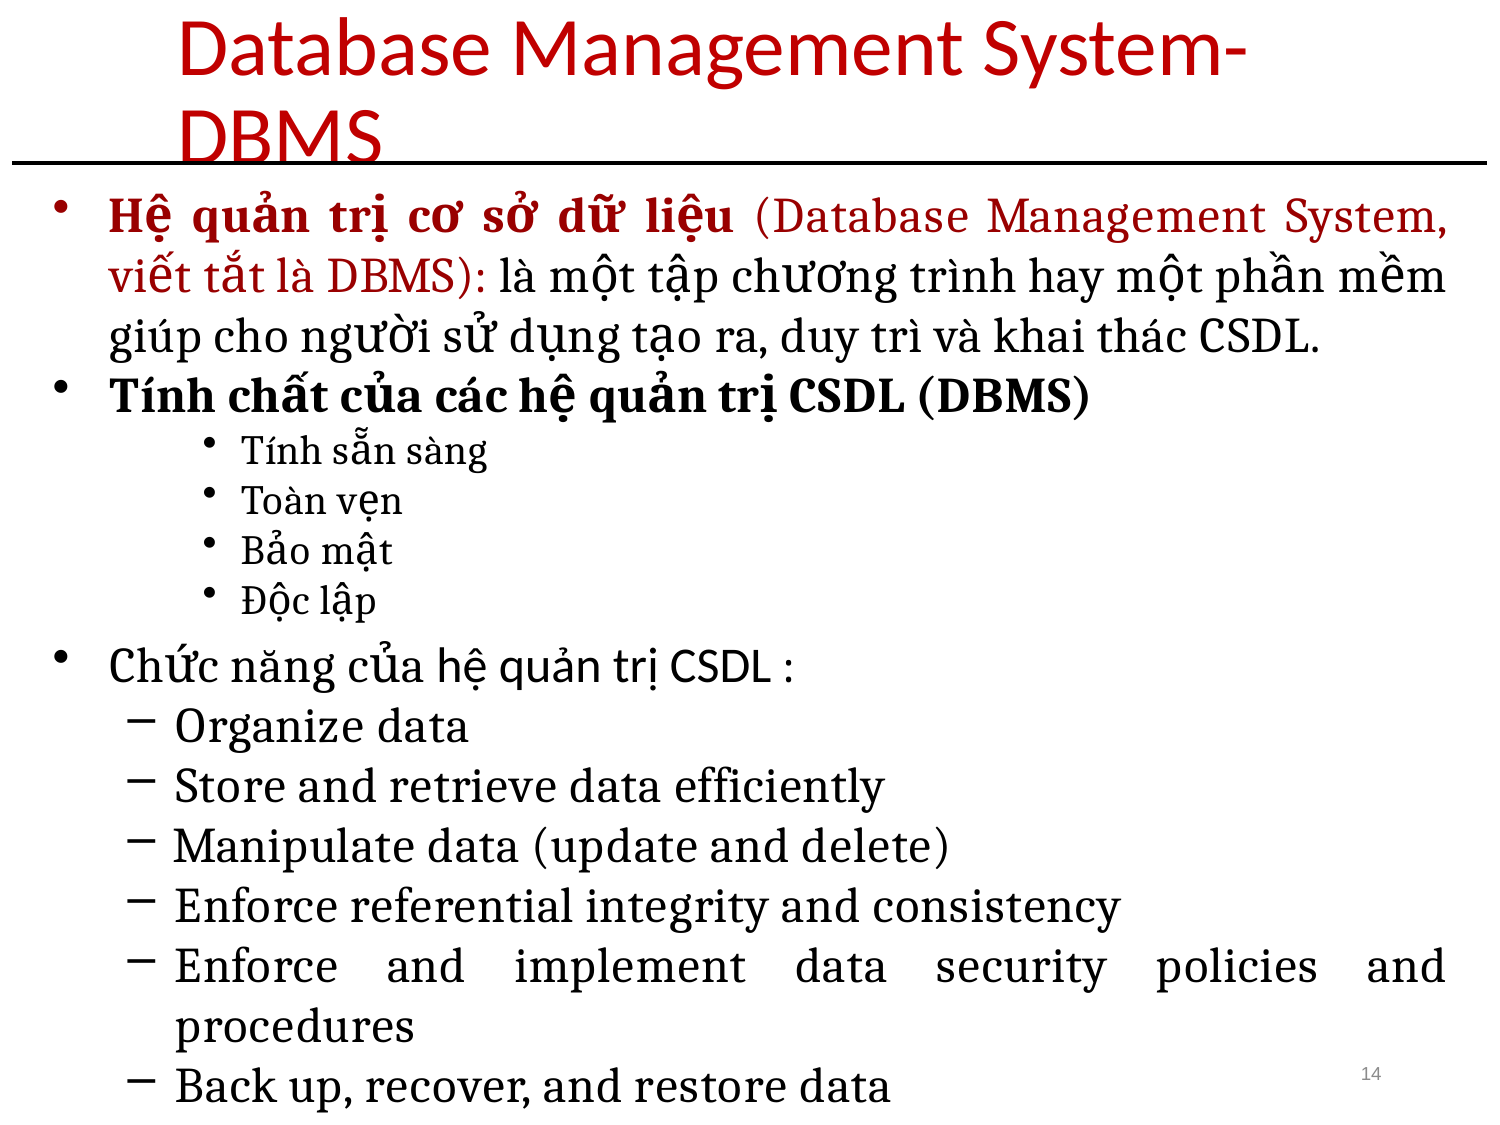

# Database Management System-DBMS
Hệ quản trị cơ sở dữ liệu (Database Management System, viết tắt là DBMS): là một tập chương trình hay một phần mềm giúp cho người sử dụng tạo ra, duy trì và khai thác CSDL.
Tính chất của các hệ quản trị CSDL (DBMS)
Tính sẵn sàng
Toàn vẹn
Bảo mật
Độc lập
Chức năng của hệ quản trị CSDL :
Organize data
Store and retrieve data efficiently
Manipulate data (update and delete)
Enforce referential integrity and consistency
Enforce and implement data security policies and procedures
Back up, recover, and restore data
14